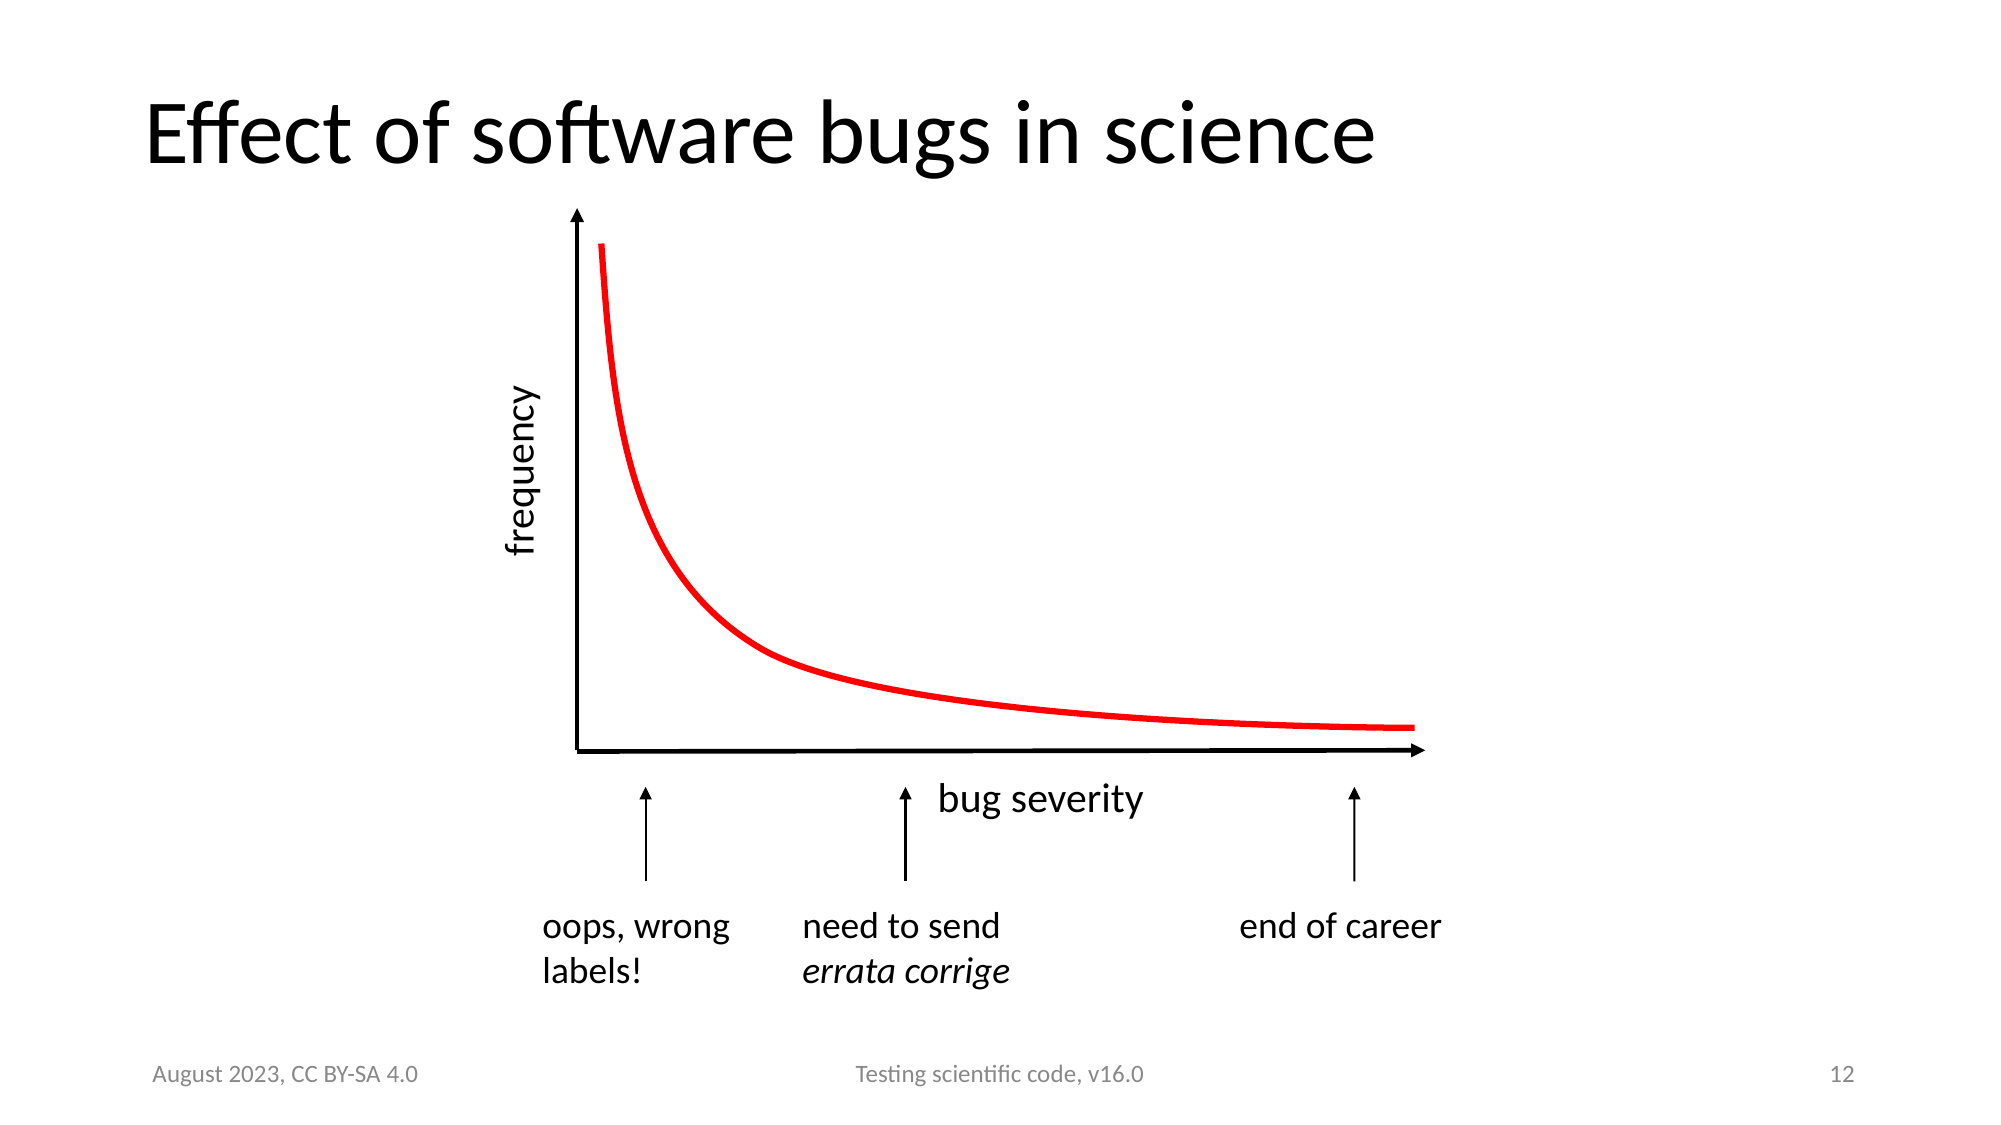

# Effect of software bugs in science

frequency
bug severity

end of career

oops, wrong labels!

need to send errata corrige
August 2023, CC BY-SA 4.0
Testing scientific code, v16.0
12